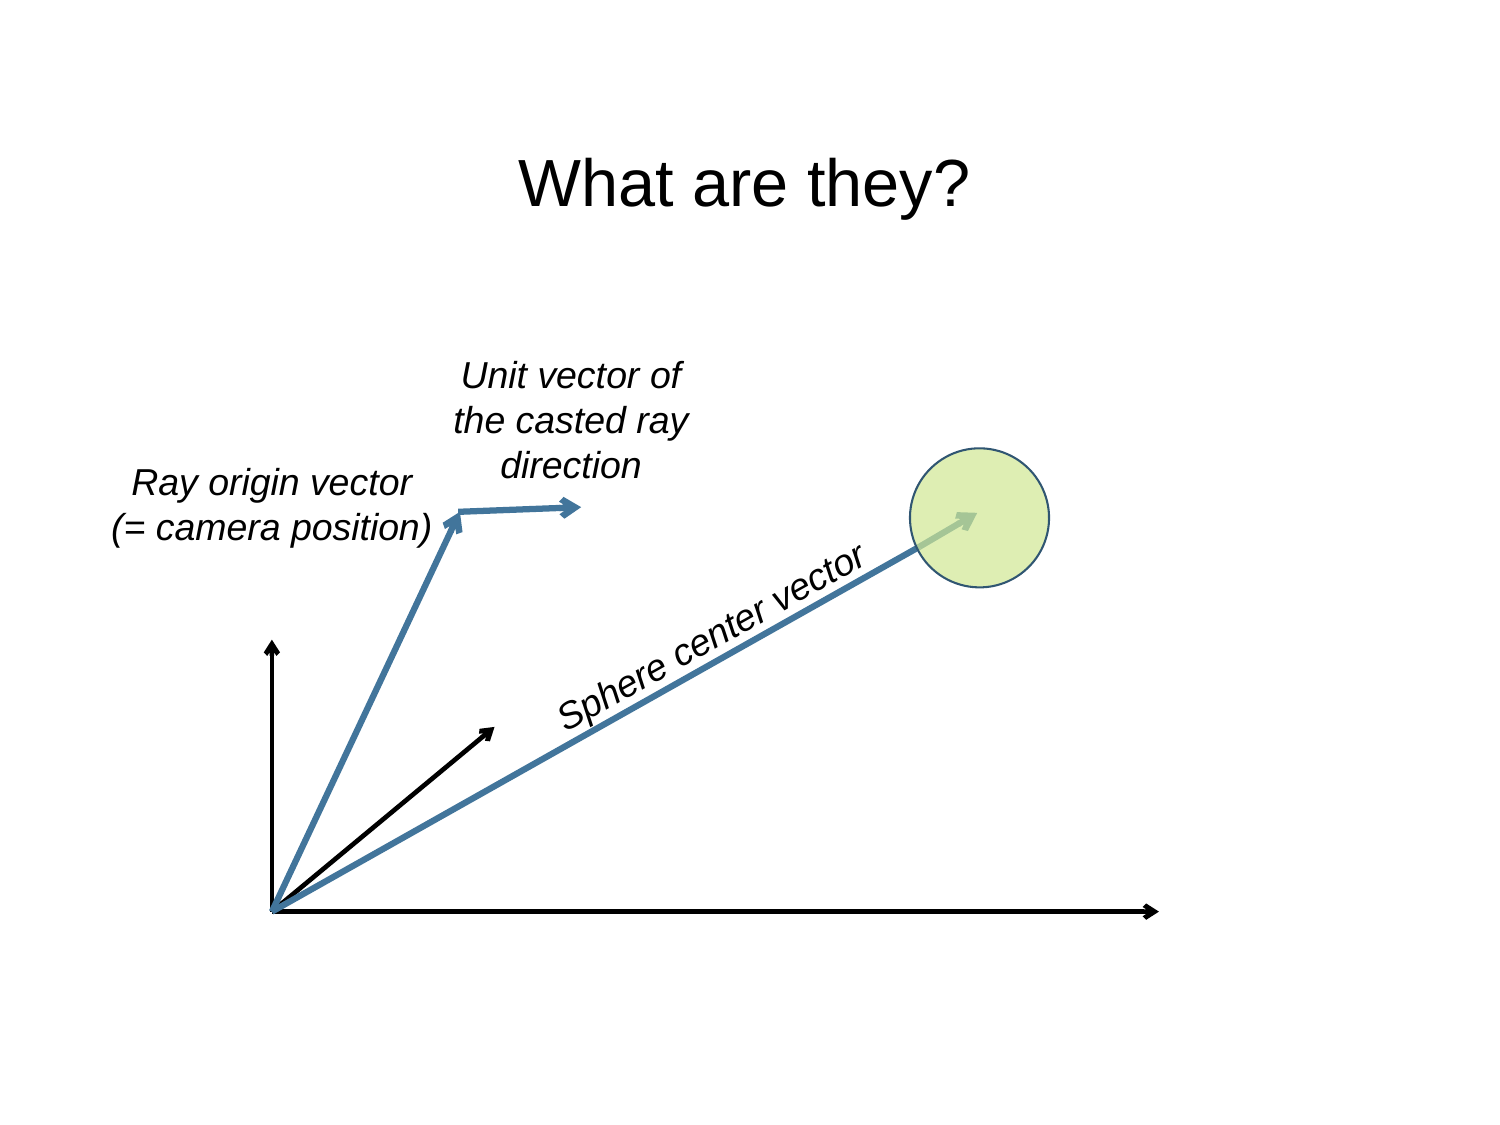

What are they?

Unit vector of
the casted ray
direction

Ray origin vector
(= camera position)
Sphere center vector